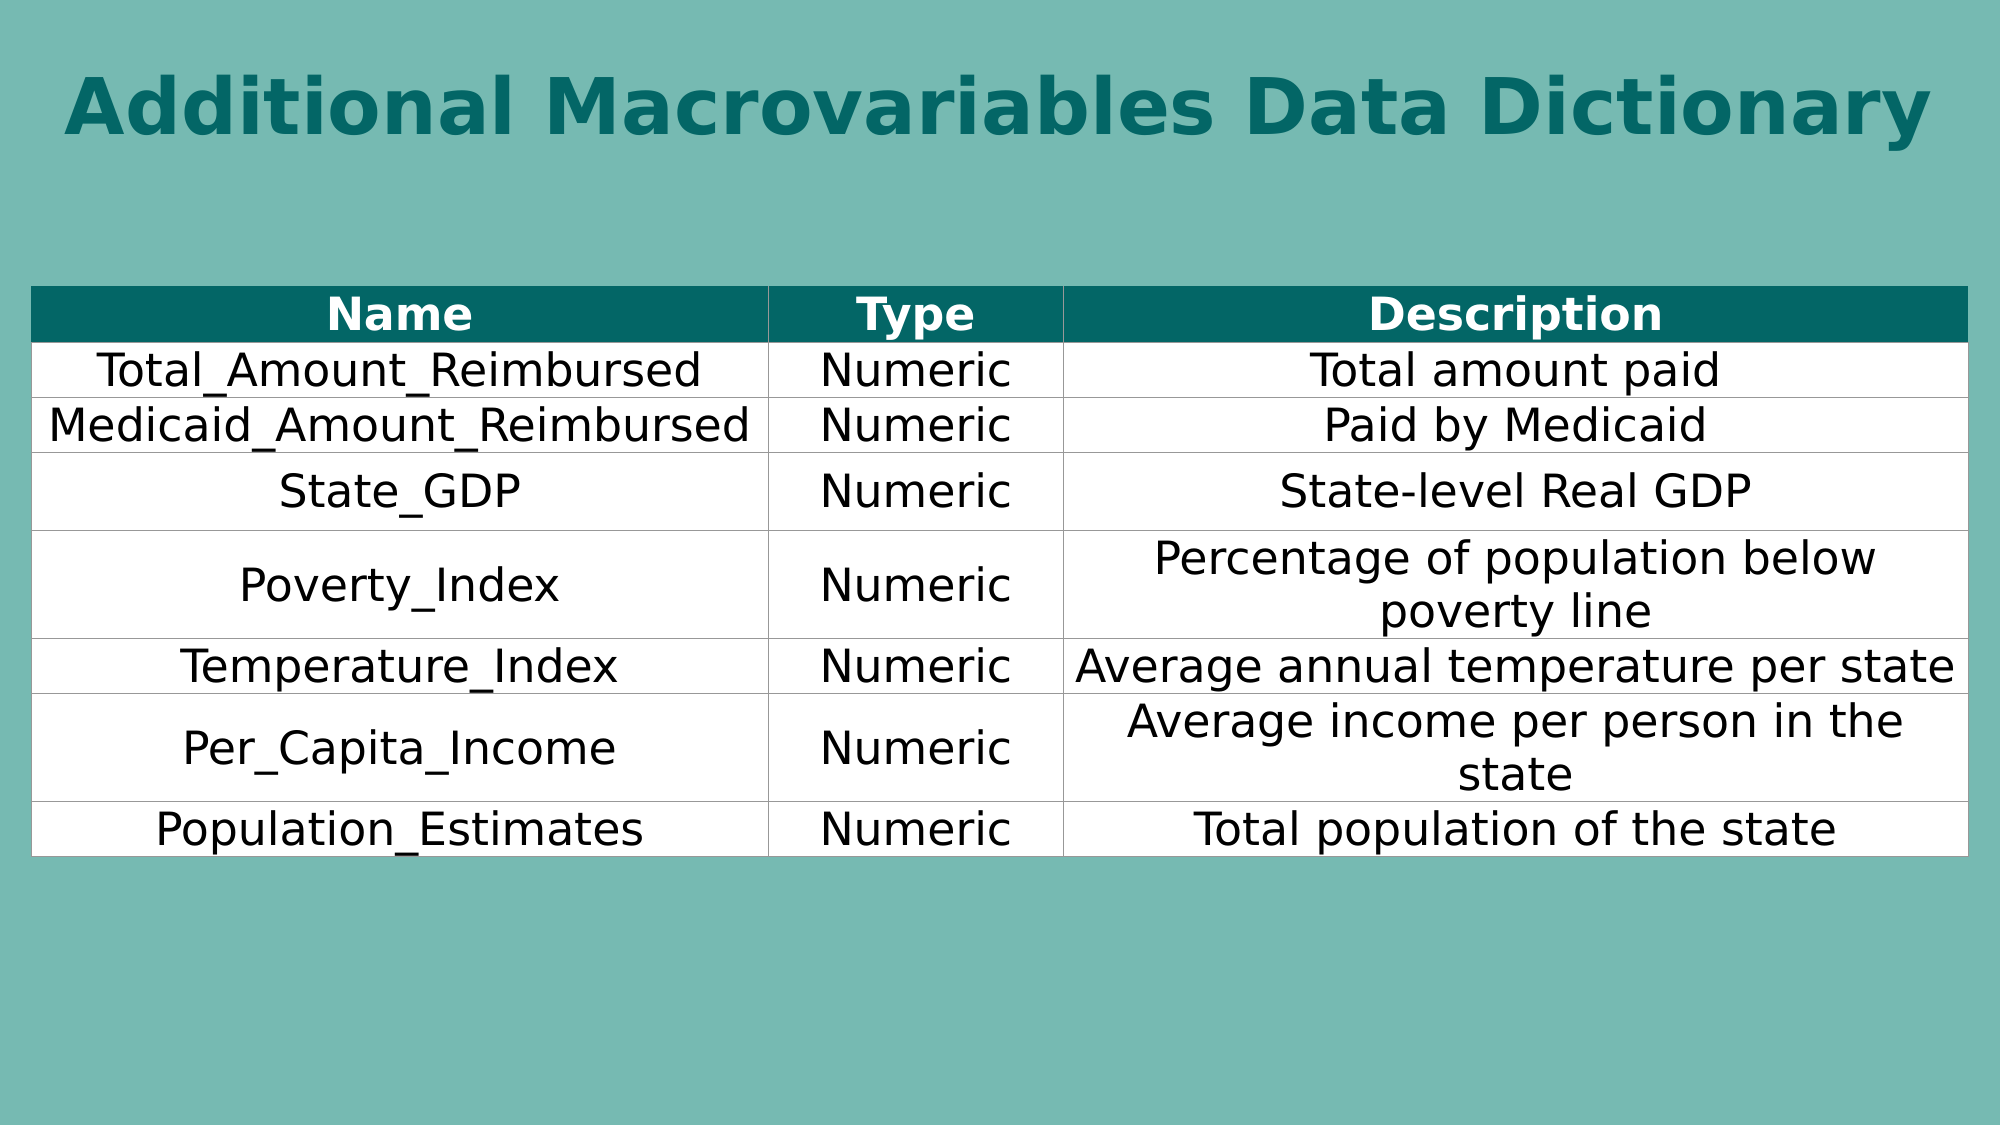

Additional Macrovariables Data Dictionary
| Name | Type | Description |
| --- | --- | --- |
| Total\_Amount\_Reimbursed | Numeric | Total amount paid |
| Medicaid\_Amount\_Reimbursed | Numeric | Paid by Medicaid |
| State\_GDP | Numeric | State-level Real GDP |
| Poverty\_Index | Numeric | Percentage of population below poverty line |
| Temperature\_Index | Numeric | Average annual temperature per state |
| Per\_Capita\_Income | Numeric | Average income per person in the state |
| Population\_Estimates | Numeric | Total population of the state |